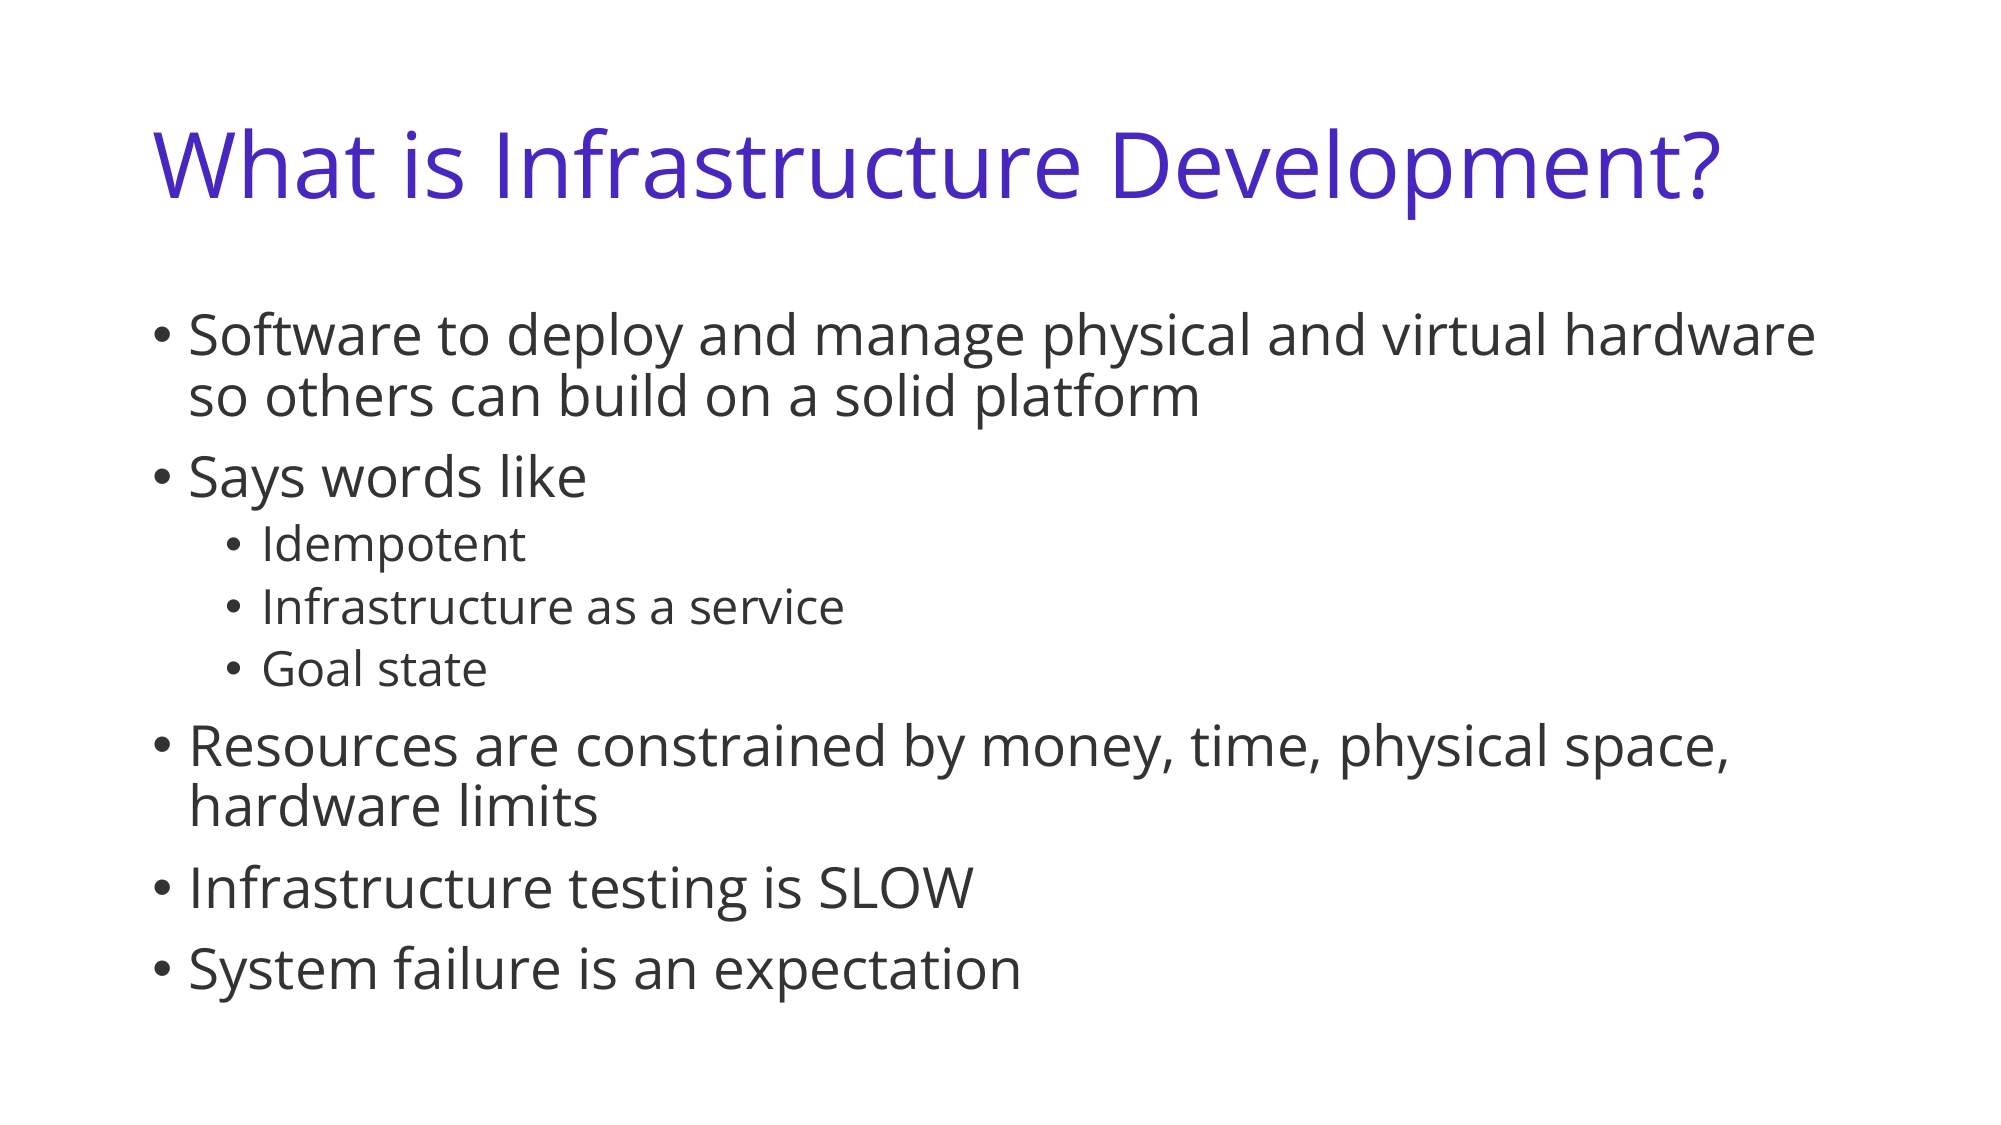

# What is Infrastructure Development?
Software to deploy and manage physical and virtual hardware so others can build on a solid platform
Says words like
Idempotent
Infrastructure as a service
Goal state
Resources are constrained by money, time, physical space, hardware limits
Infrastructure testing is SLOW
System failure is an expectation